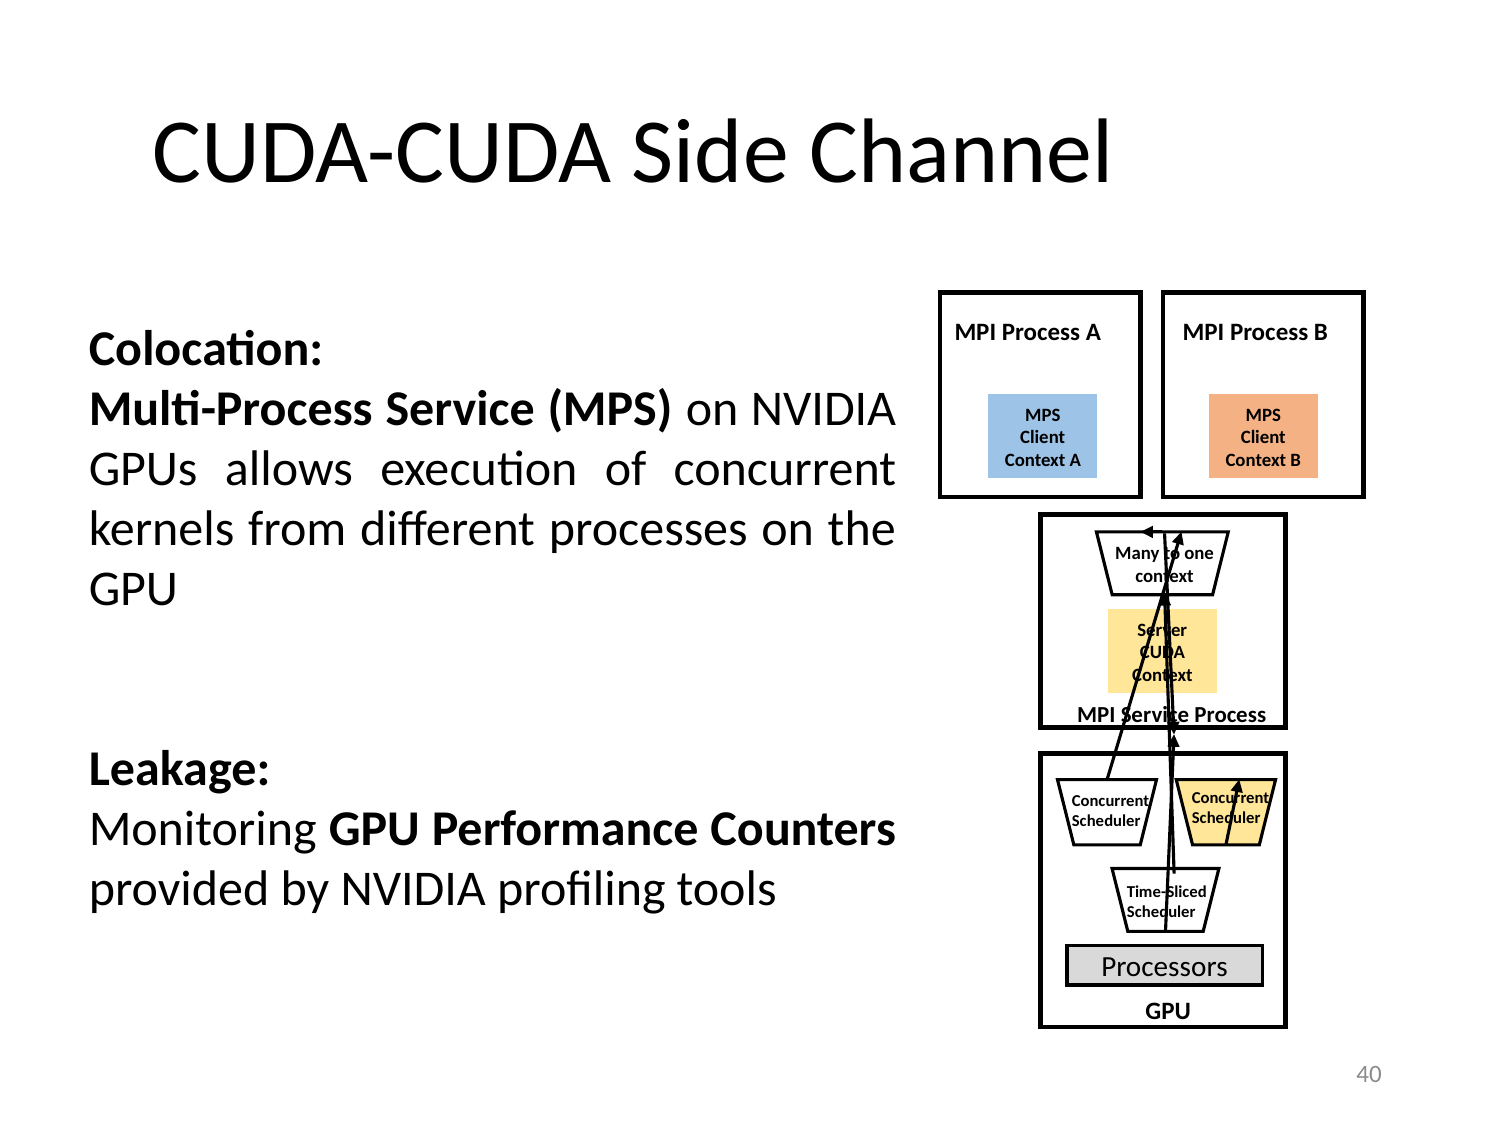

# CUDA-CUDA Side Channel

MPI Process B
MPI Process A
MPS Client Context A
MPS Client Context B

Many to one context
Server CUDA Context
MPI Service Process

Concurrent
Scheduler
Concurrent
Scheduler

Time-Sliced
Scheduler
Processors
GPU
Colocation:
Multi-Process Service (MPS) on NVIDIA GPUs allows execution of concurrent kernels from different processes on the GPU

Leakage:
Monitoring GPU Performance Counters provided by NVIDIA profiling tools

40